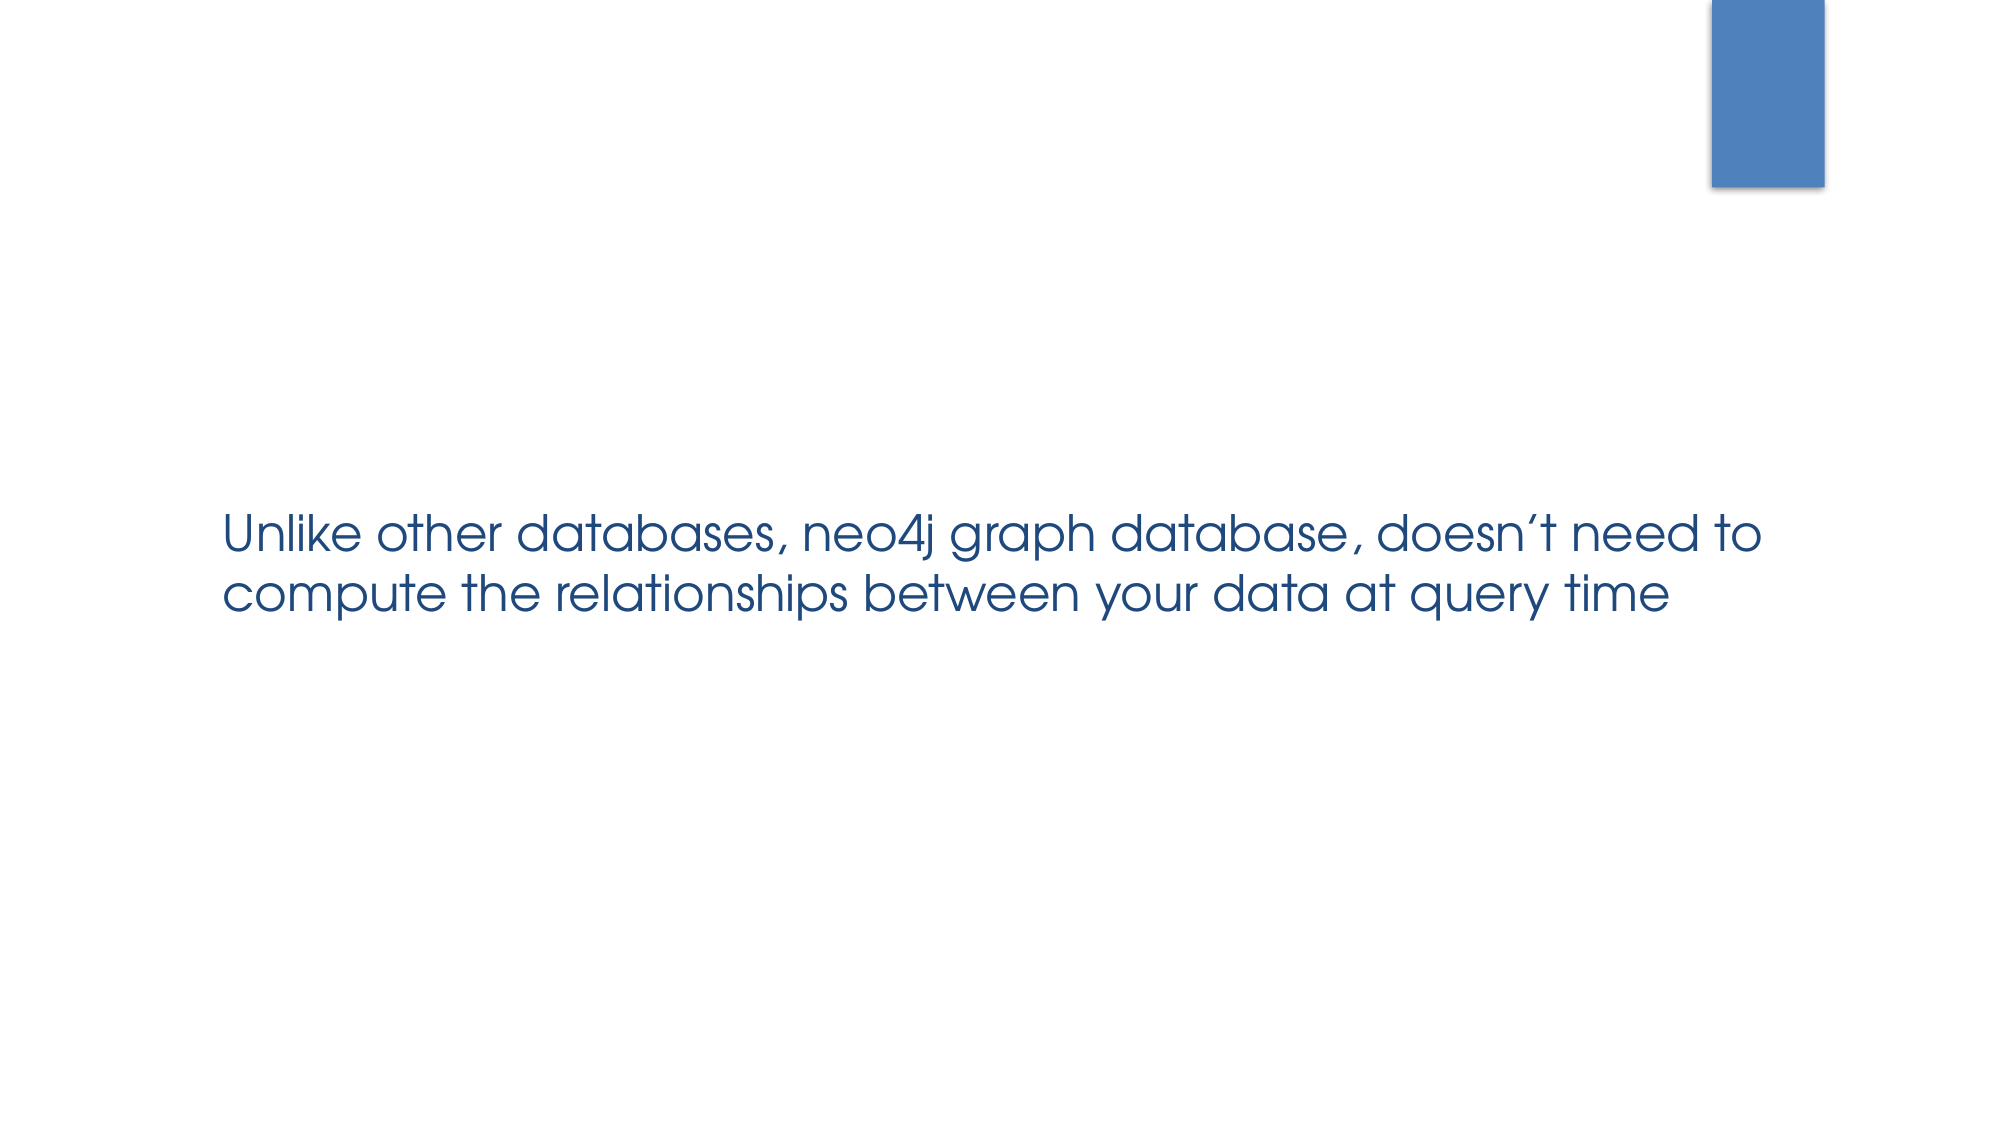

Unlike other databases, neo4j graph database, doesn’t need to
compute the relationships between your data at query time